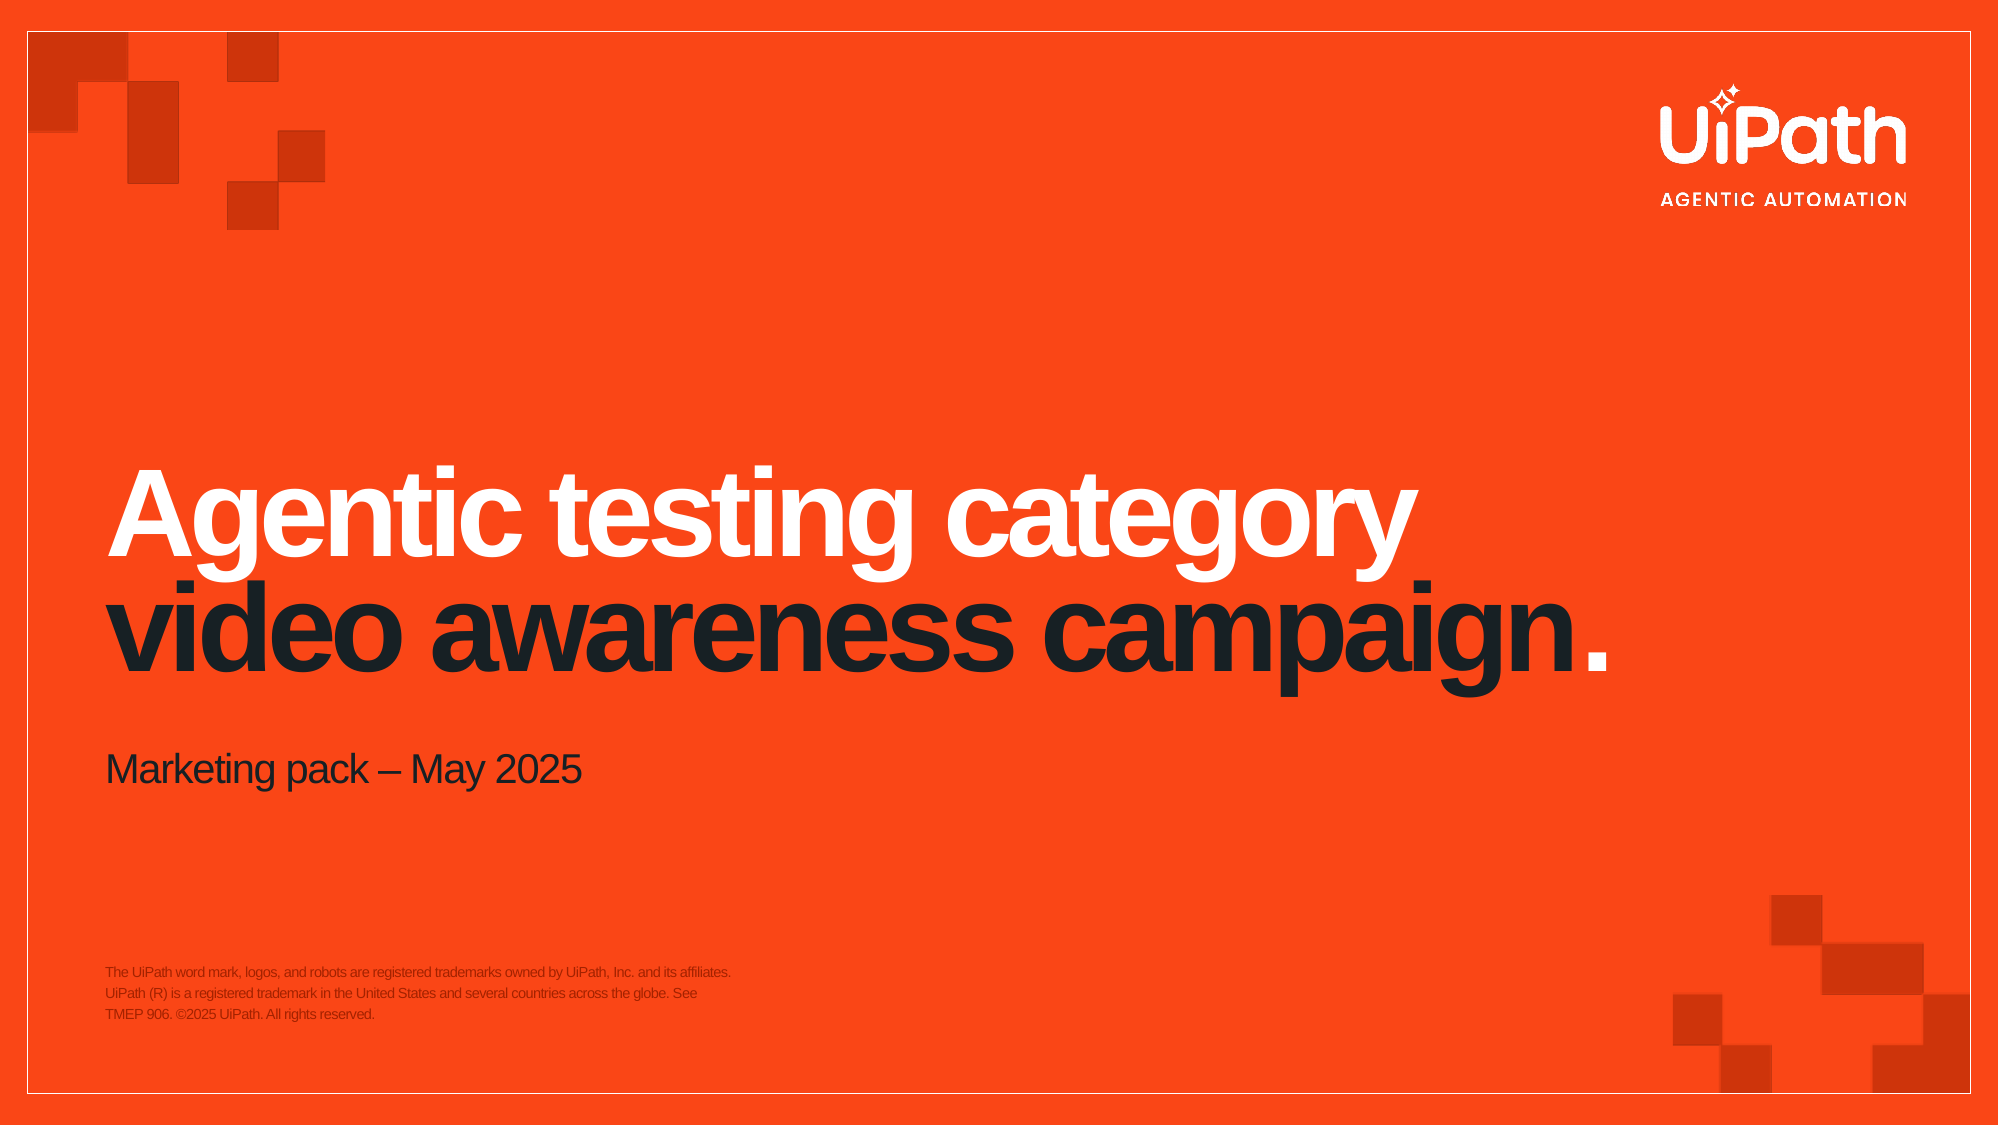

Agentic testing category
video awareness campaign.
Marketing pack – May 2025
The UiPath word mark, logos, and robots are registered trademarks owned by UiPath, Inc. and its affiliates. UiPath (R) is a registered trademark in the United States and several countries across the globe. See TMEP 906. ©2025 UiPath. All rights reserved.